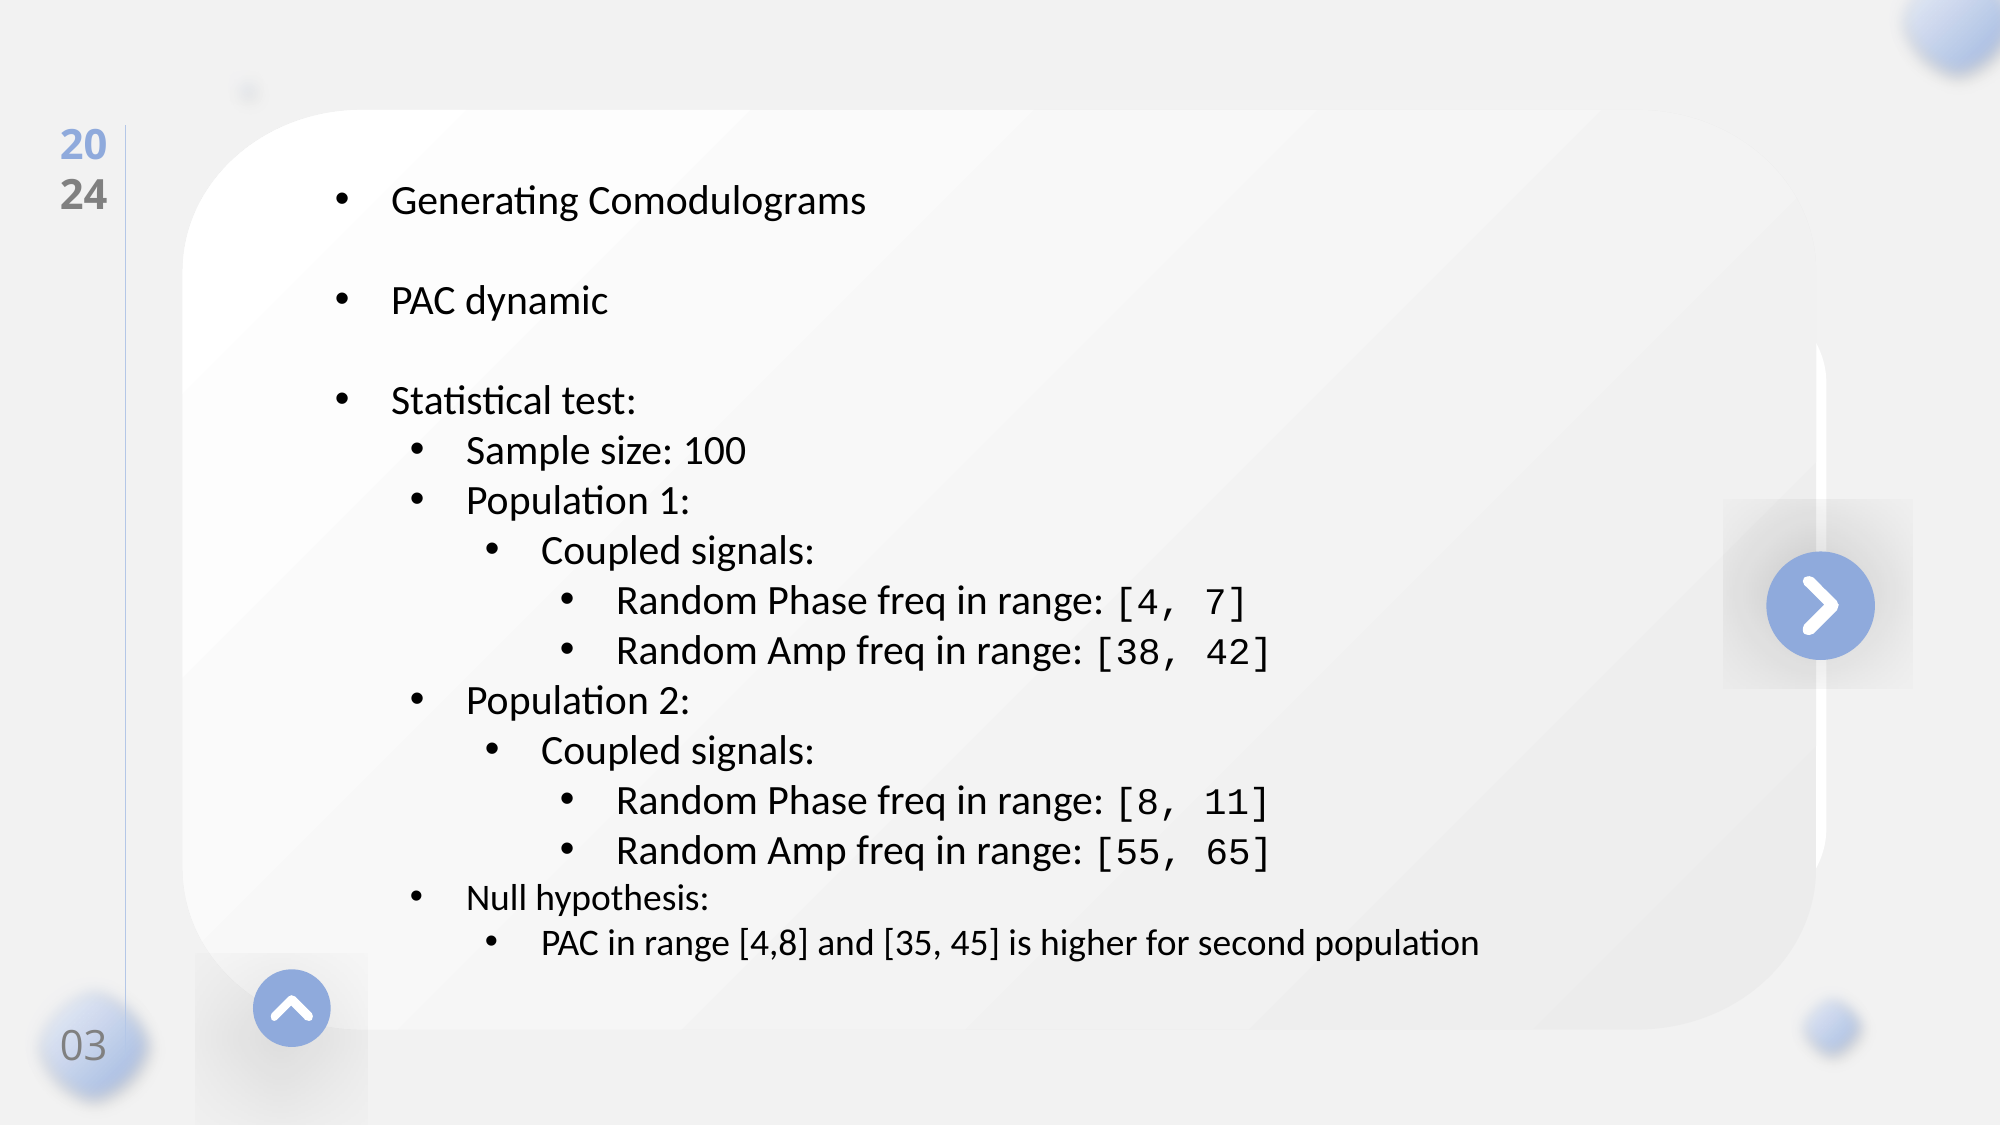

20
24

Generating Comodulograms

PAC dynamic

Statistical test:
Sample size: 100
Population 1:
Coupled signals:
Random Phase freq in range: [4, 7]
Random Amp freq in range: [38, 42]
Population 2:
Coupled signals:
Random Phase freq in range: [8, 11]
Random Amp freq in range: [55, 65]
Null hypothesis:
PAC in range [4,8] and [35, 45] is higher for second population

How to protect innovation?!

03